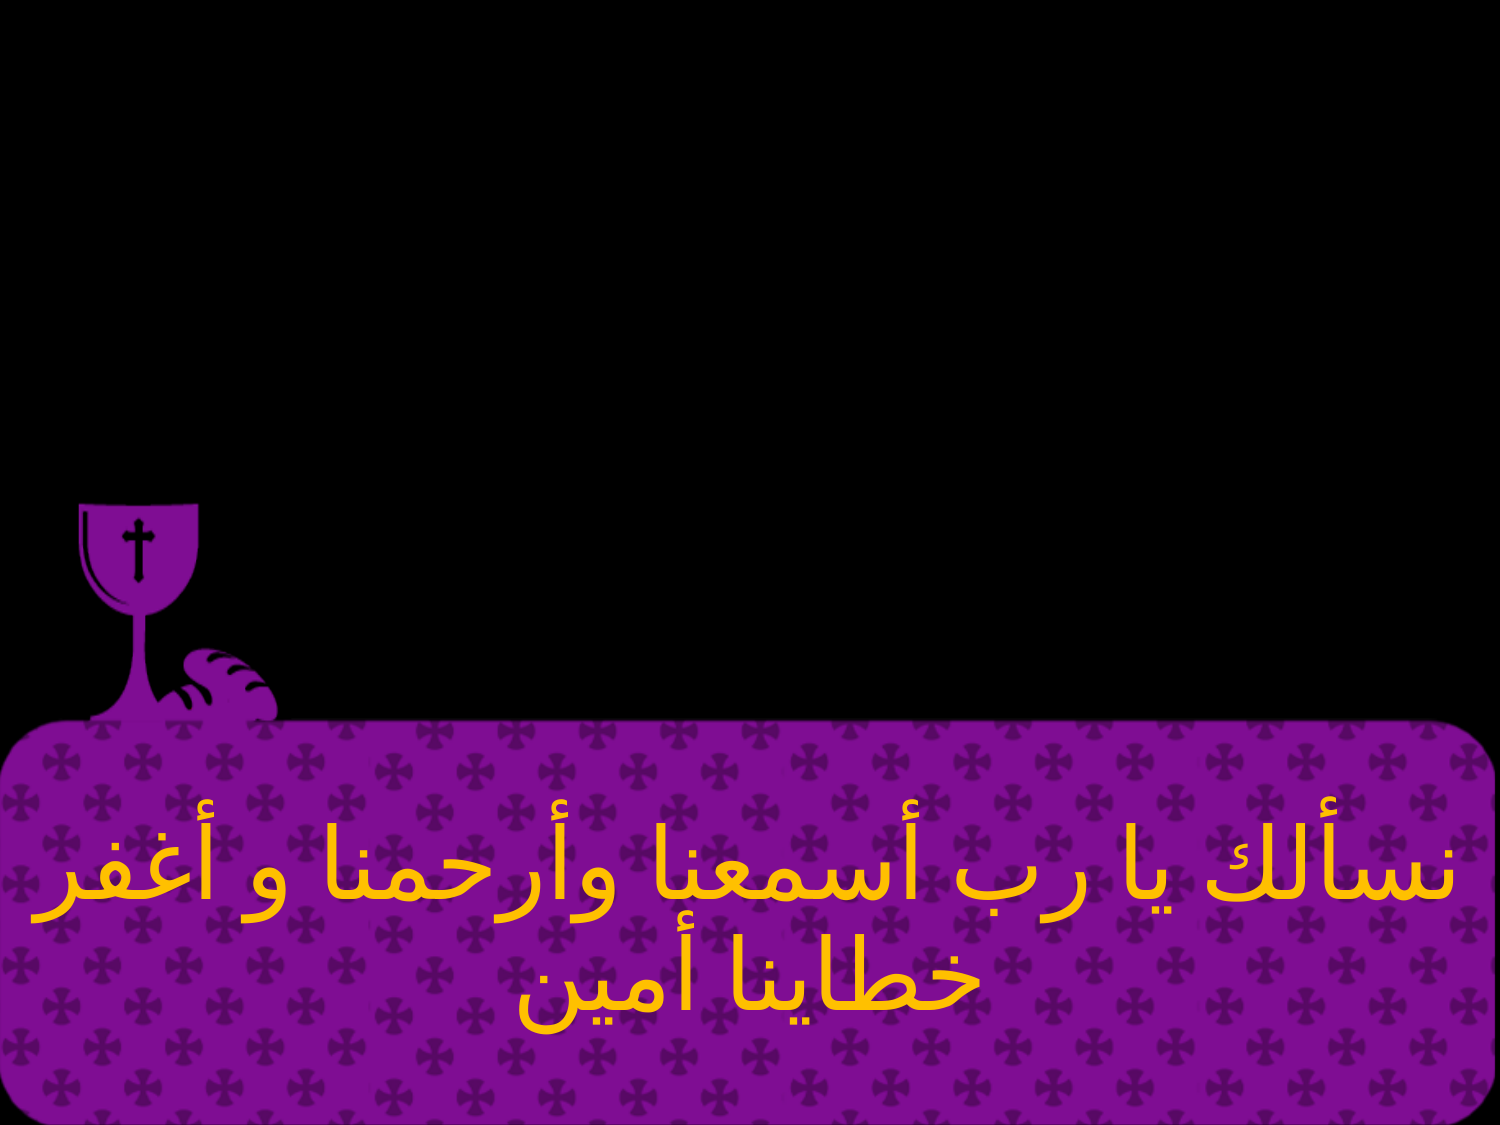

| نسألك يا رب أسمعنا وأرحمنا و أغفر خطاينا أمين |
| --- |